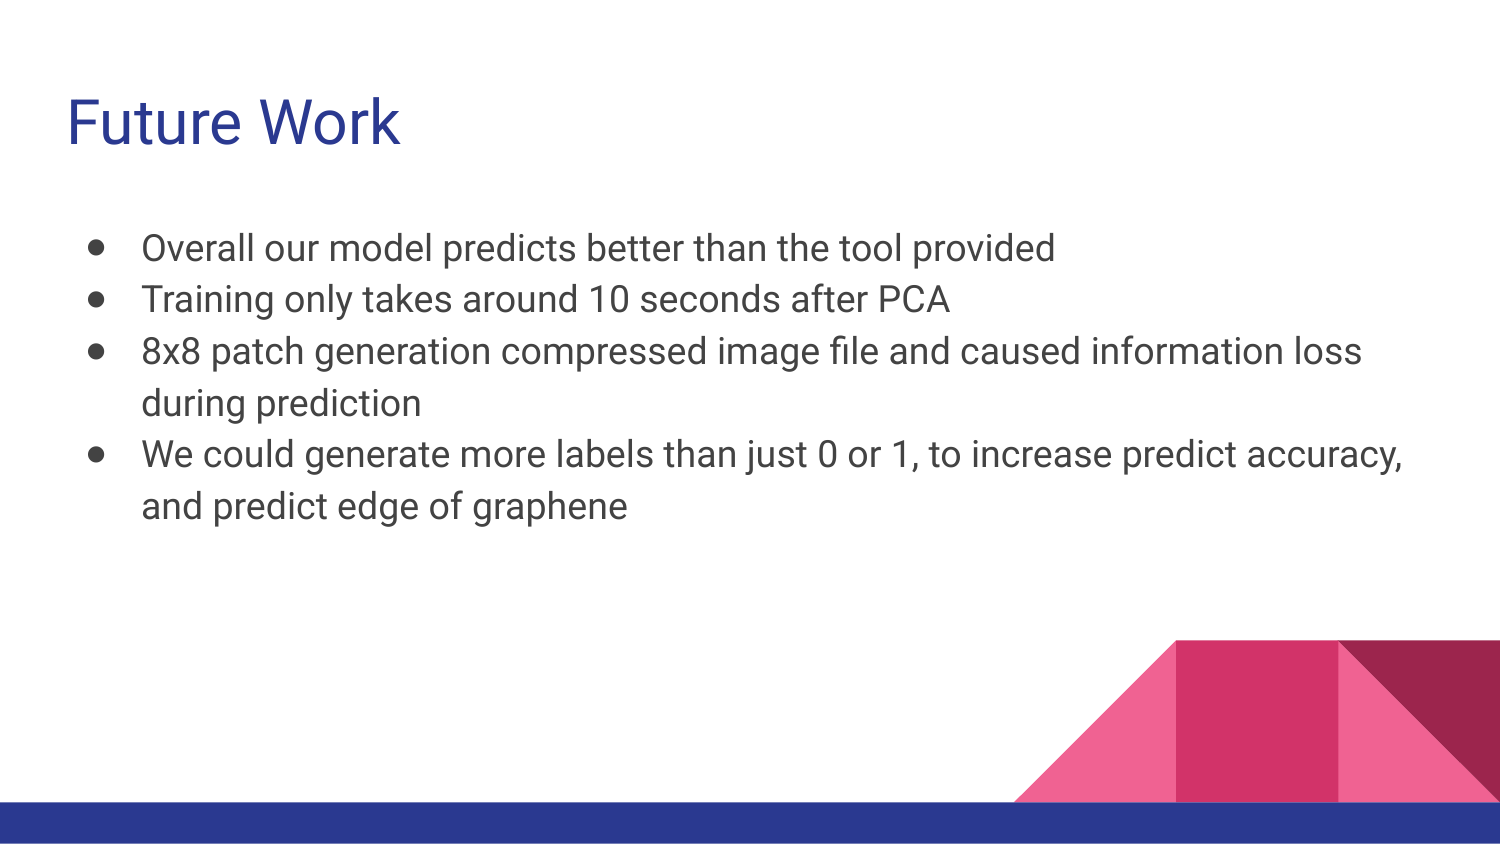

# Future Work
Overall our model predicts better than the tool provided
Training only takes around 10 seconds after PCA
8x8 patch generation compressed image file and caused information loss during prediction
We could generate more labels than just 0 or 1, to increase predict accuracy, and predict edge of graphene